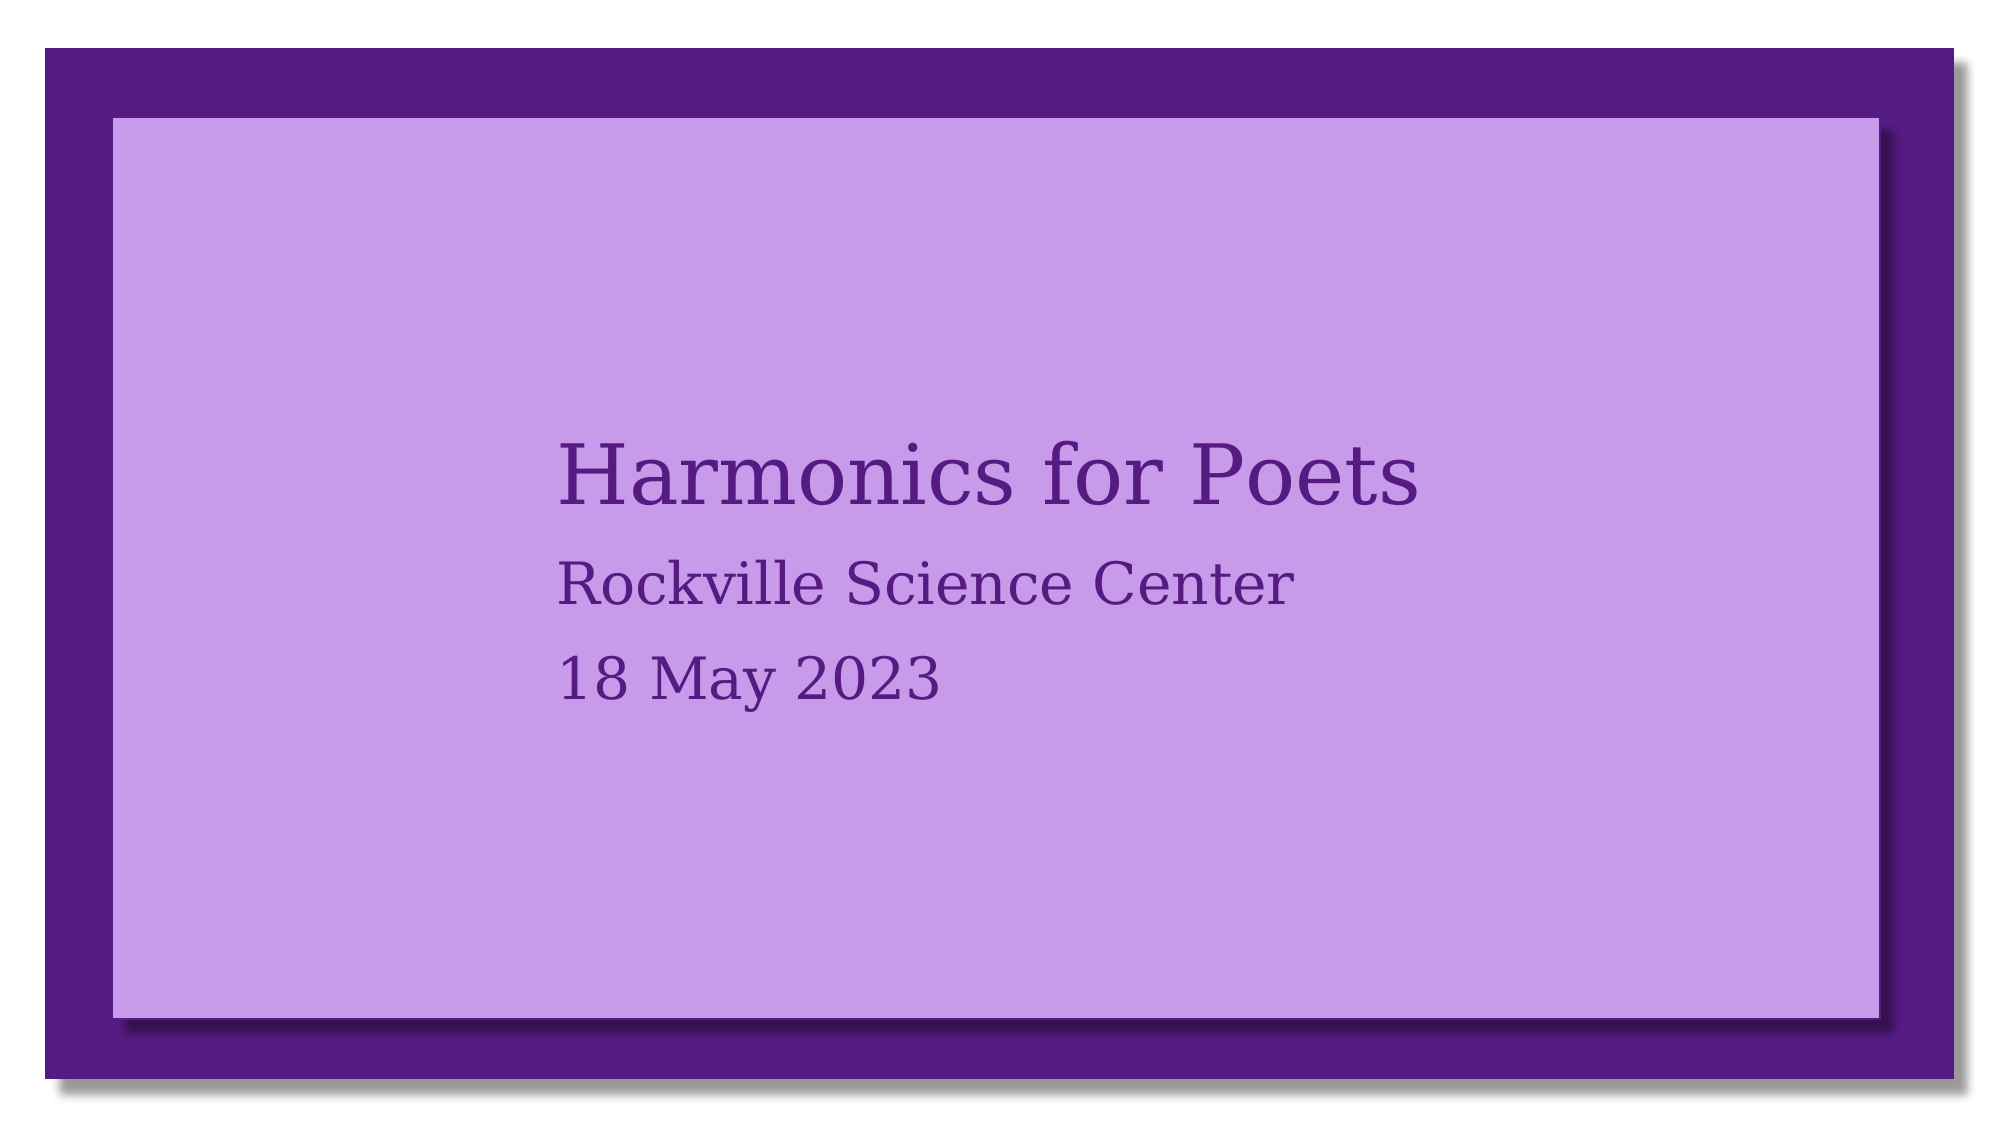

Harmonics for Poets
Rockville Science Center
18 May 2023